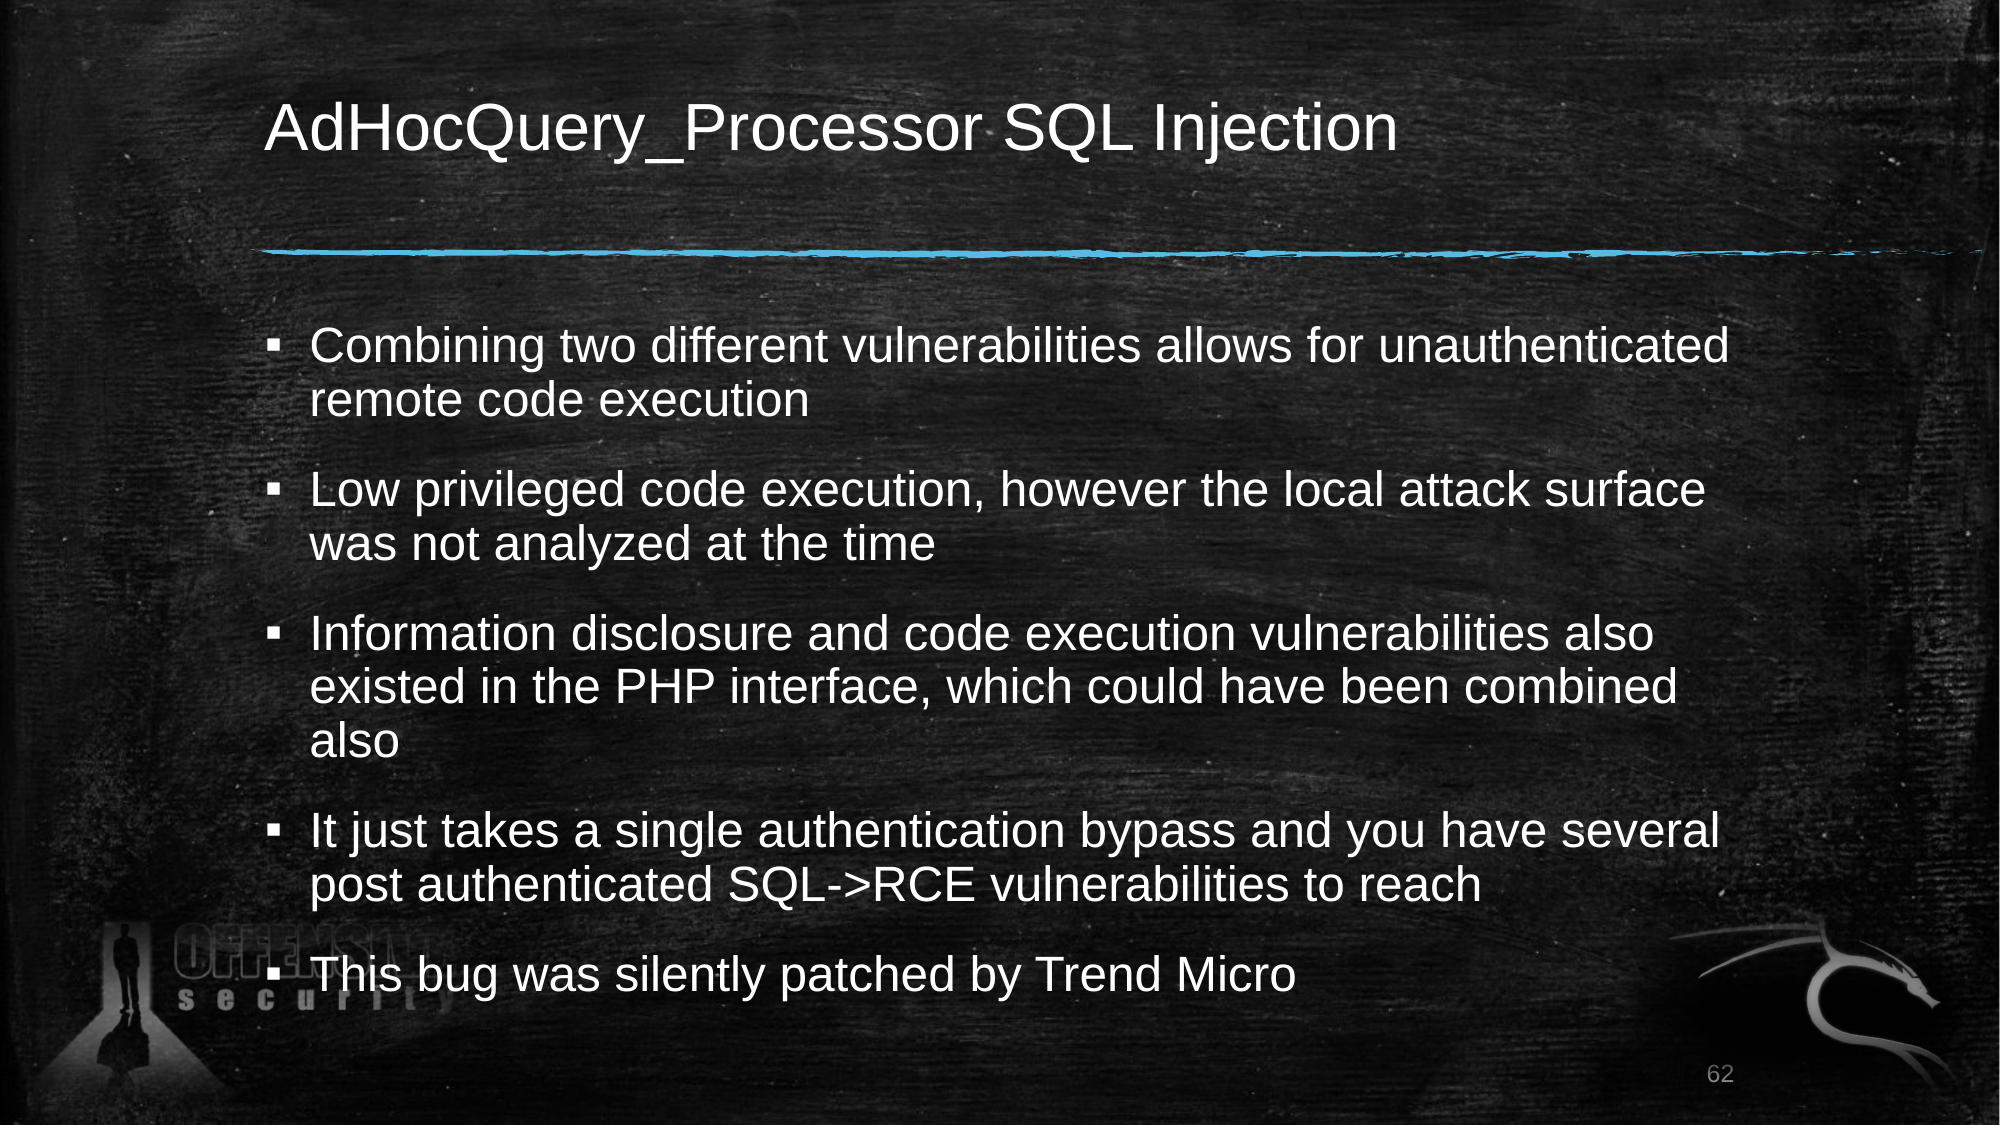

# AdHocQuery_Processor SQL Injection
Combining two different vulnerabilities allows for unauthenticated remote code execution
Low privileged code execution, however the local attack surface was not analyzed at the time
Information disclosure and code execution vulnerabilities also existed in the PHP interface, which could have been combined also
It just takes a single authentication bypass and you have several post authenticated SQL->RCE vulnerabilities to reach
This bug was silently patched by Trend Micro

62